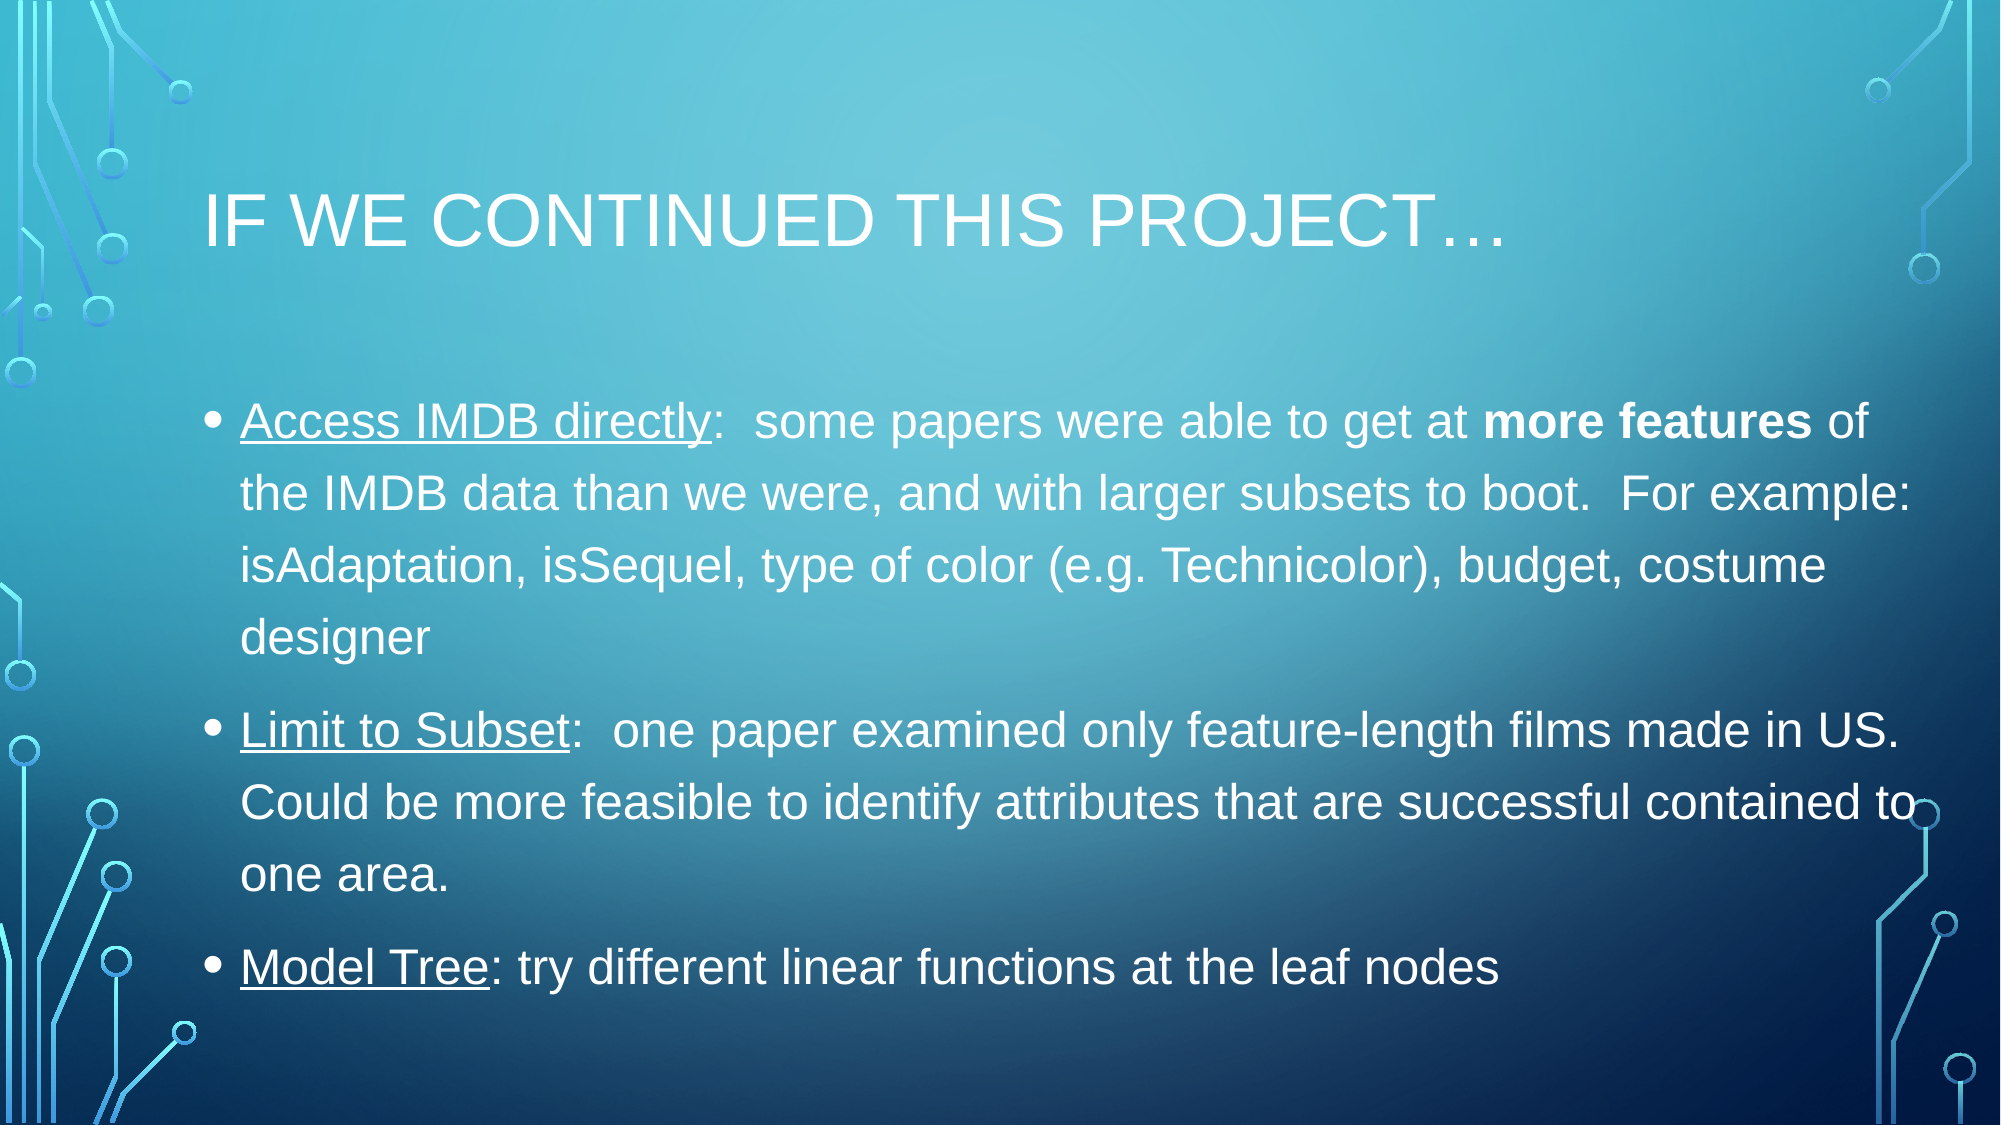

# If we continued this project…
Access IMDB directly:  some papers were able to get at more features of the IMDB data than we were, and with larger subsets to boot.  For example: isAdaptation, isSequel, type of color (e.g. Technicolor), budget, costume designer
Limit to Subset:  one paper examined only feature-length films made in US.  Could be more feasible to identify attributes that are successful contained to one area.
Model Tree: try different linear functions at the leaf nodes